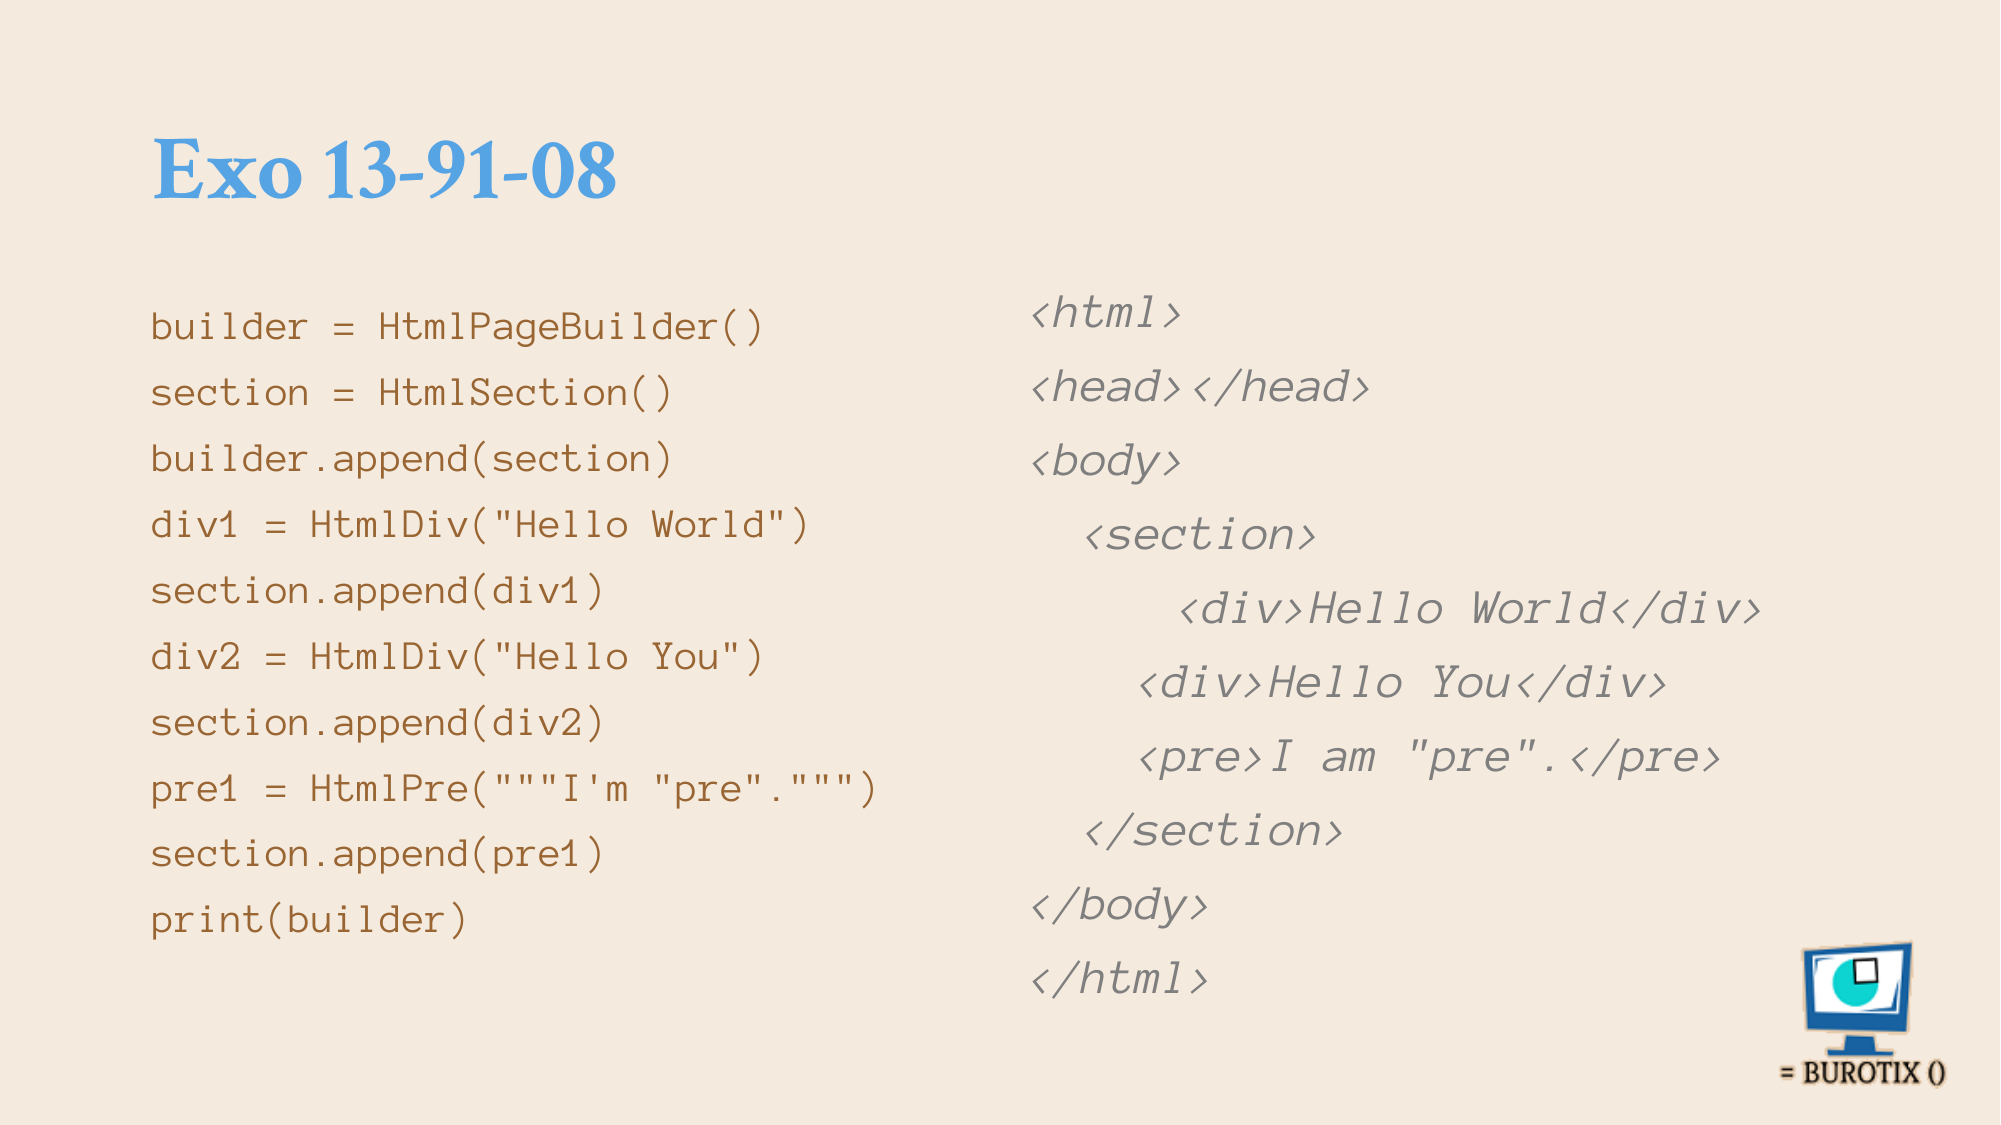

# Exo 13-91-08
<html>
<head></head>
<body>
  <section>
	<div>Hello World</div>
    <div>Hello You</div>
    <pre>I am "pre".</pre>
  </section>
</body>
</html>
builder = HtmlPageBuilder()
section = HtmlSection()
builder.append(section)
div1 = HtmlDiv("Hello World")
section.append(div1)
div2 = HtmlDiv("Hello You")
section.append(div2)
pre1 = HtmlPre("""I'm "pre".""")
section.append(pre1)
print(builder)